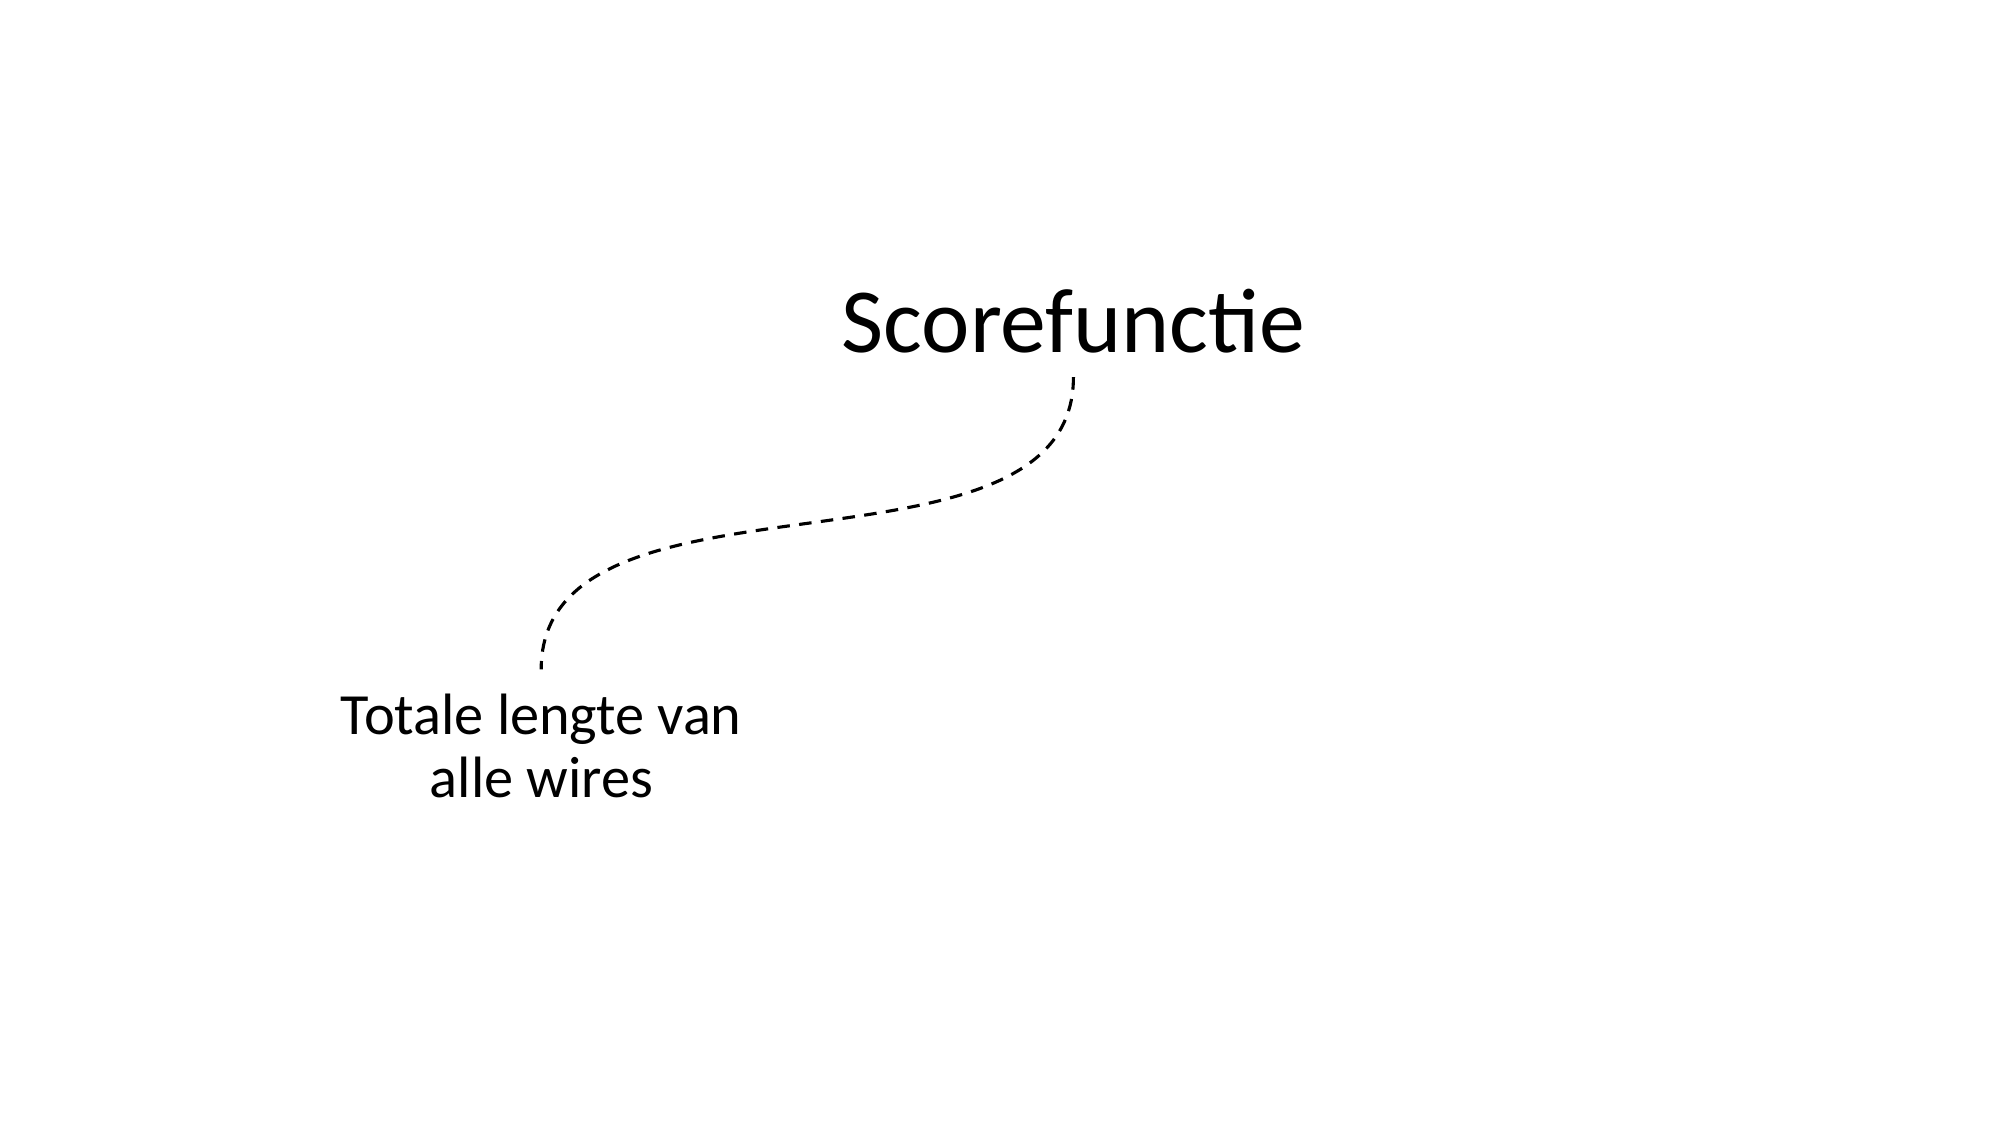

# Scorefunctie
Totale lengte van alle wires